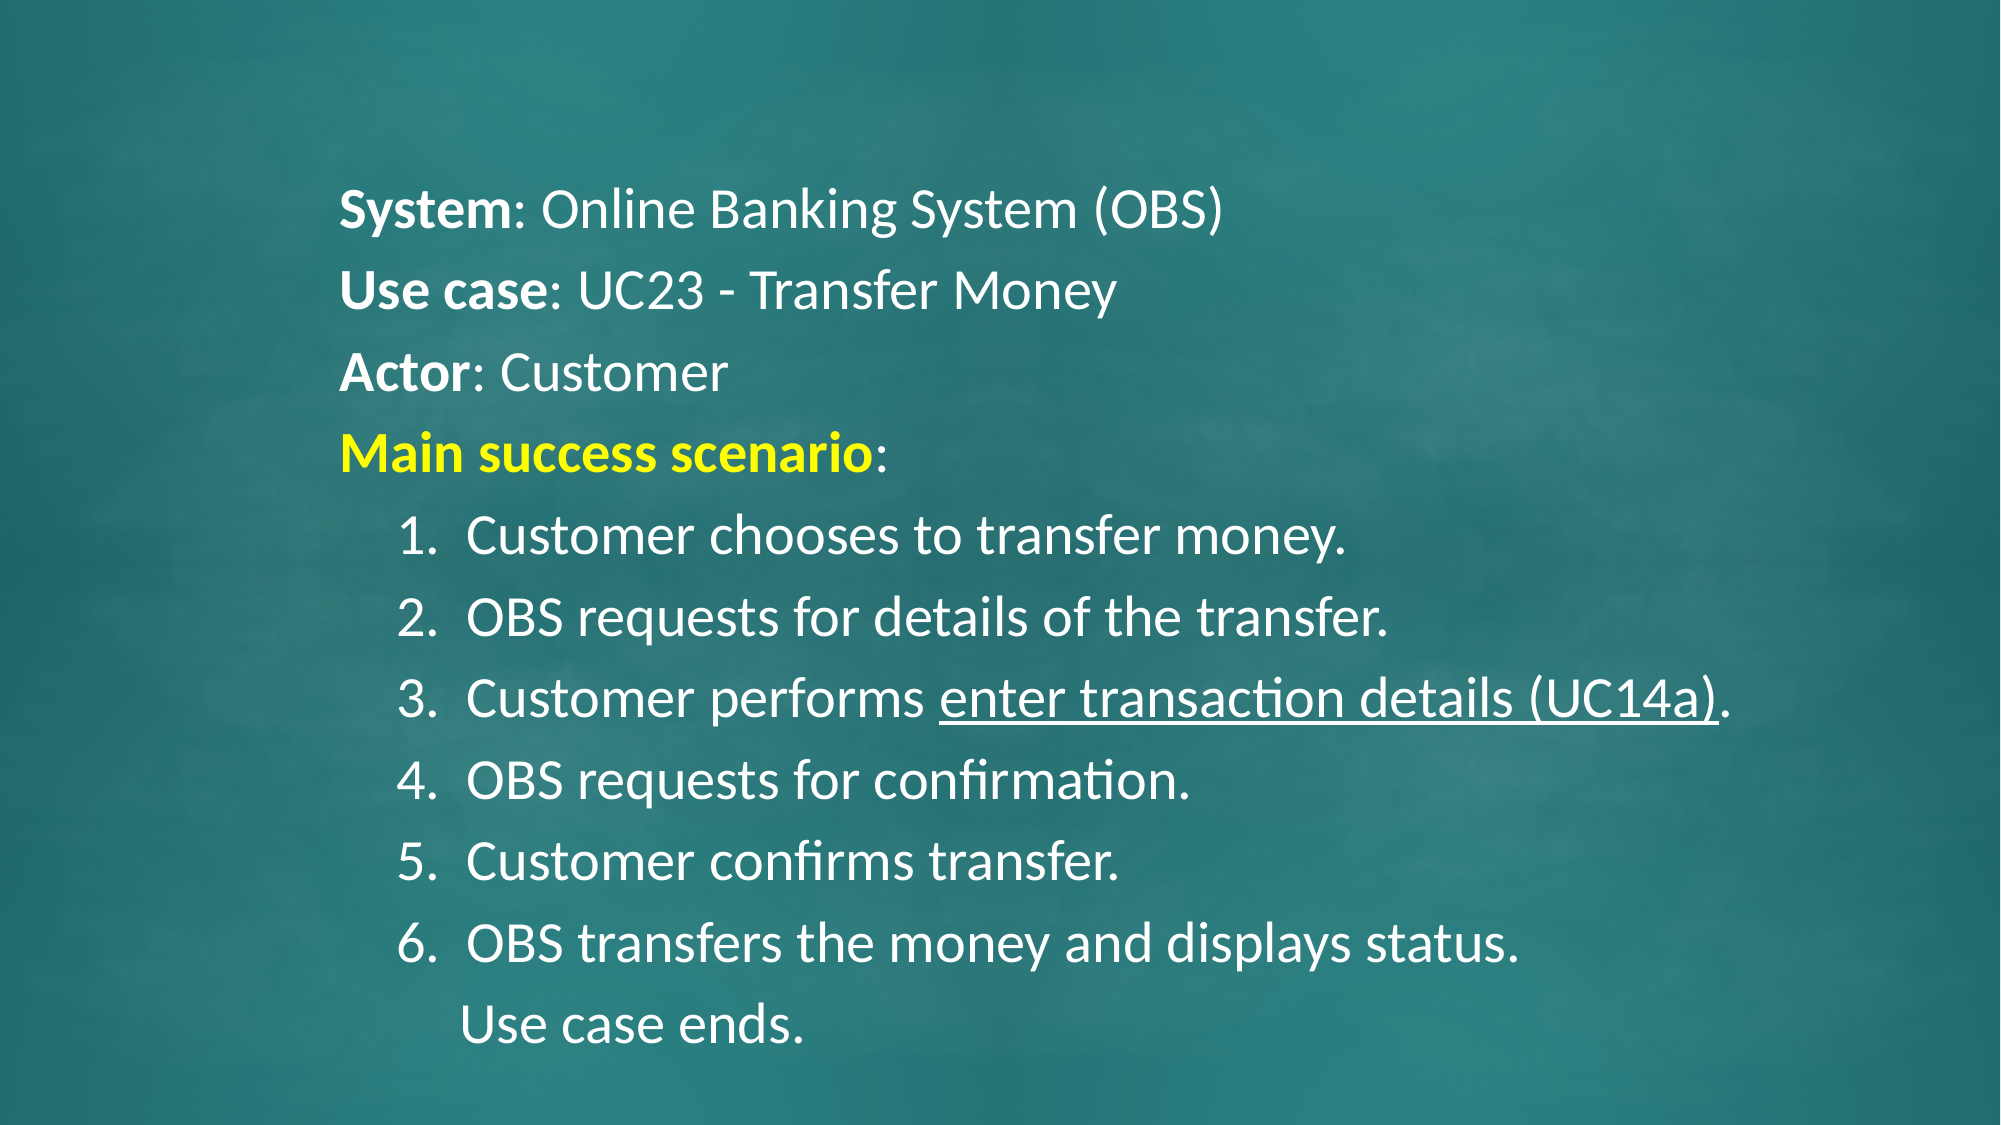

#
System: Online Banking System (OBS)
Use case: UC23 - Transfer Money
Actor: Customer
Main success scenario:
	1.  Customer chooses to transfer money.
	2.  OBS requests for details of the transfer.
	3.  Customer performs enter transaction details (UC14a).
	4.  OBS requests for confirmation.
	5.  Customer confirms transfer.
	6.  OBS transfers the money and displays status.
         Use case ends.